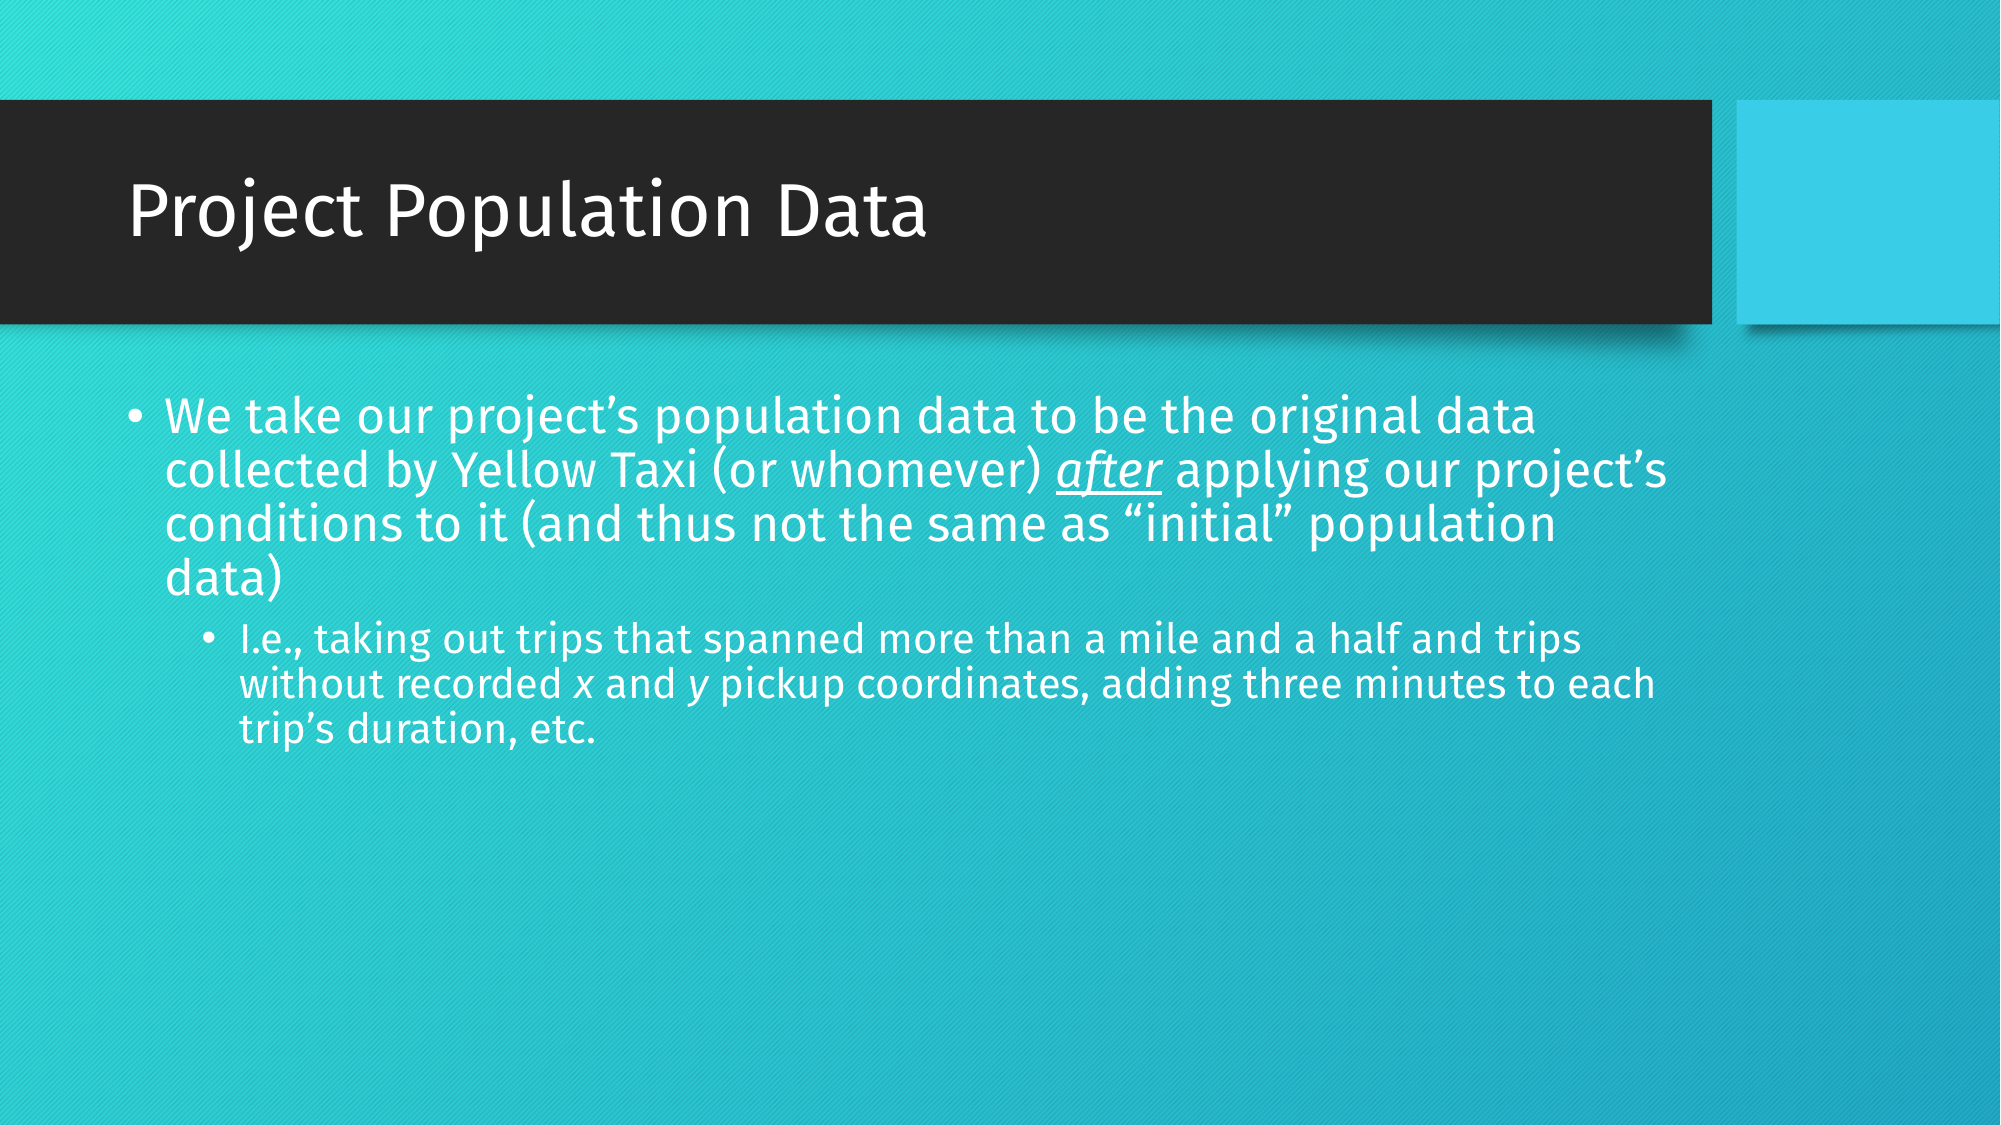

# Project Population Data
We take our project’s population data to be the original data collected by Yellow Taxi (or whomever) after applying our project’s conditions to it (and thus not the same as “initial” population data)
I.e., taking out trips that spanned more than a mile and a half and trips without recorded x and y pickup coordinates, adding three minutes to each trip’s duration, etc.